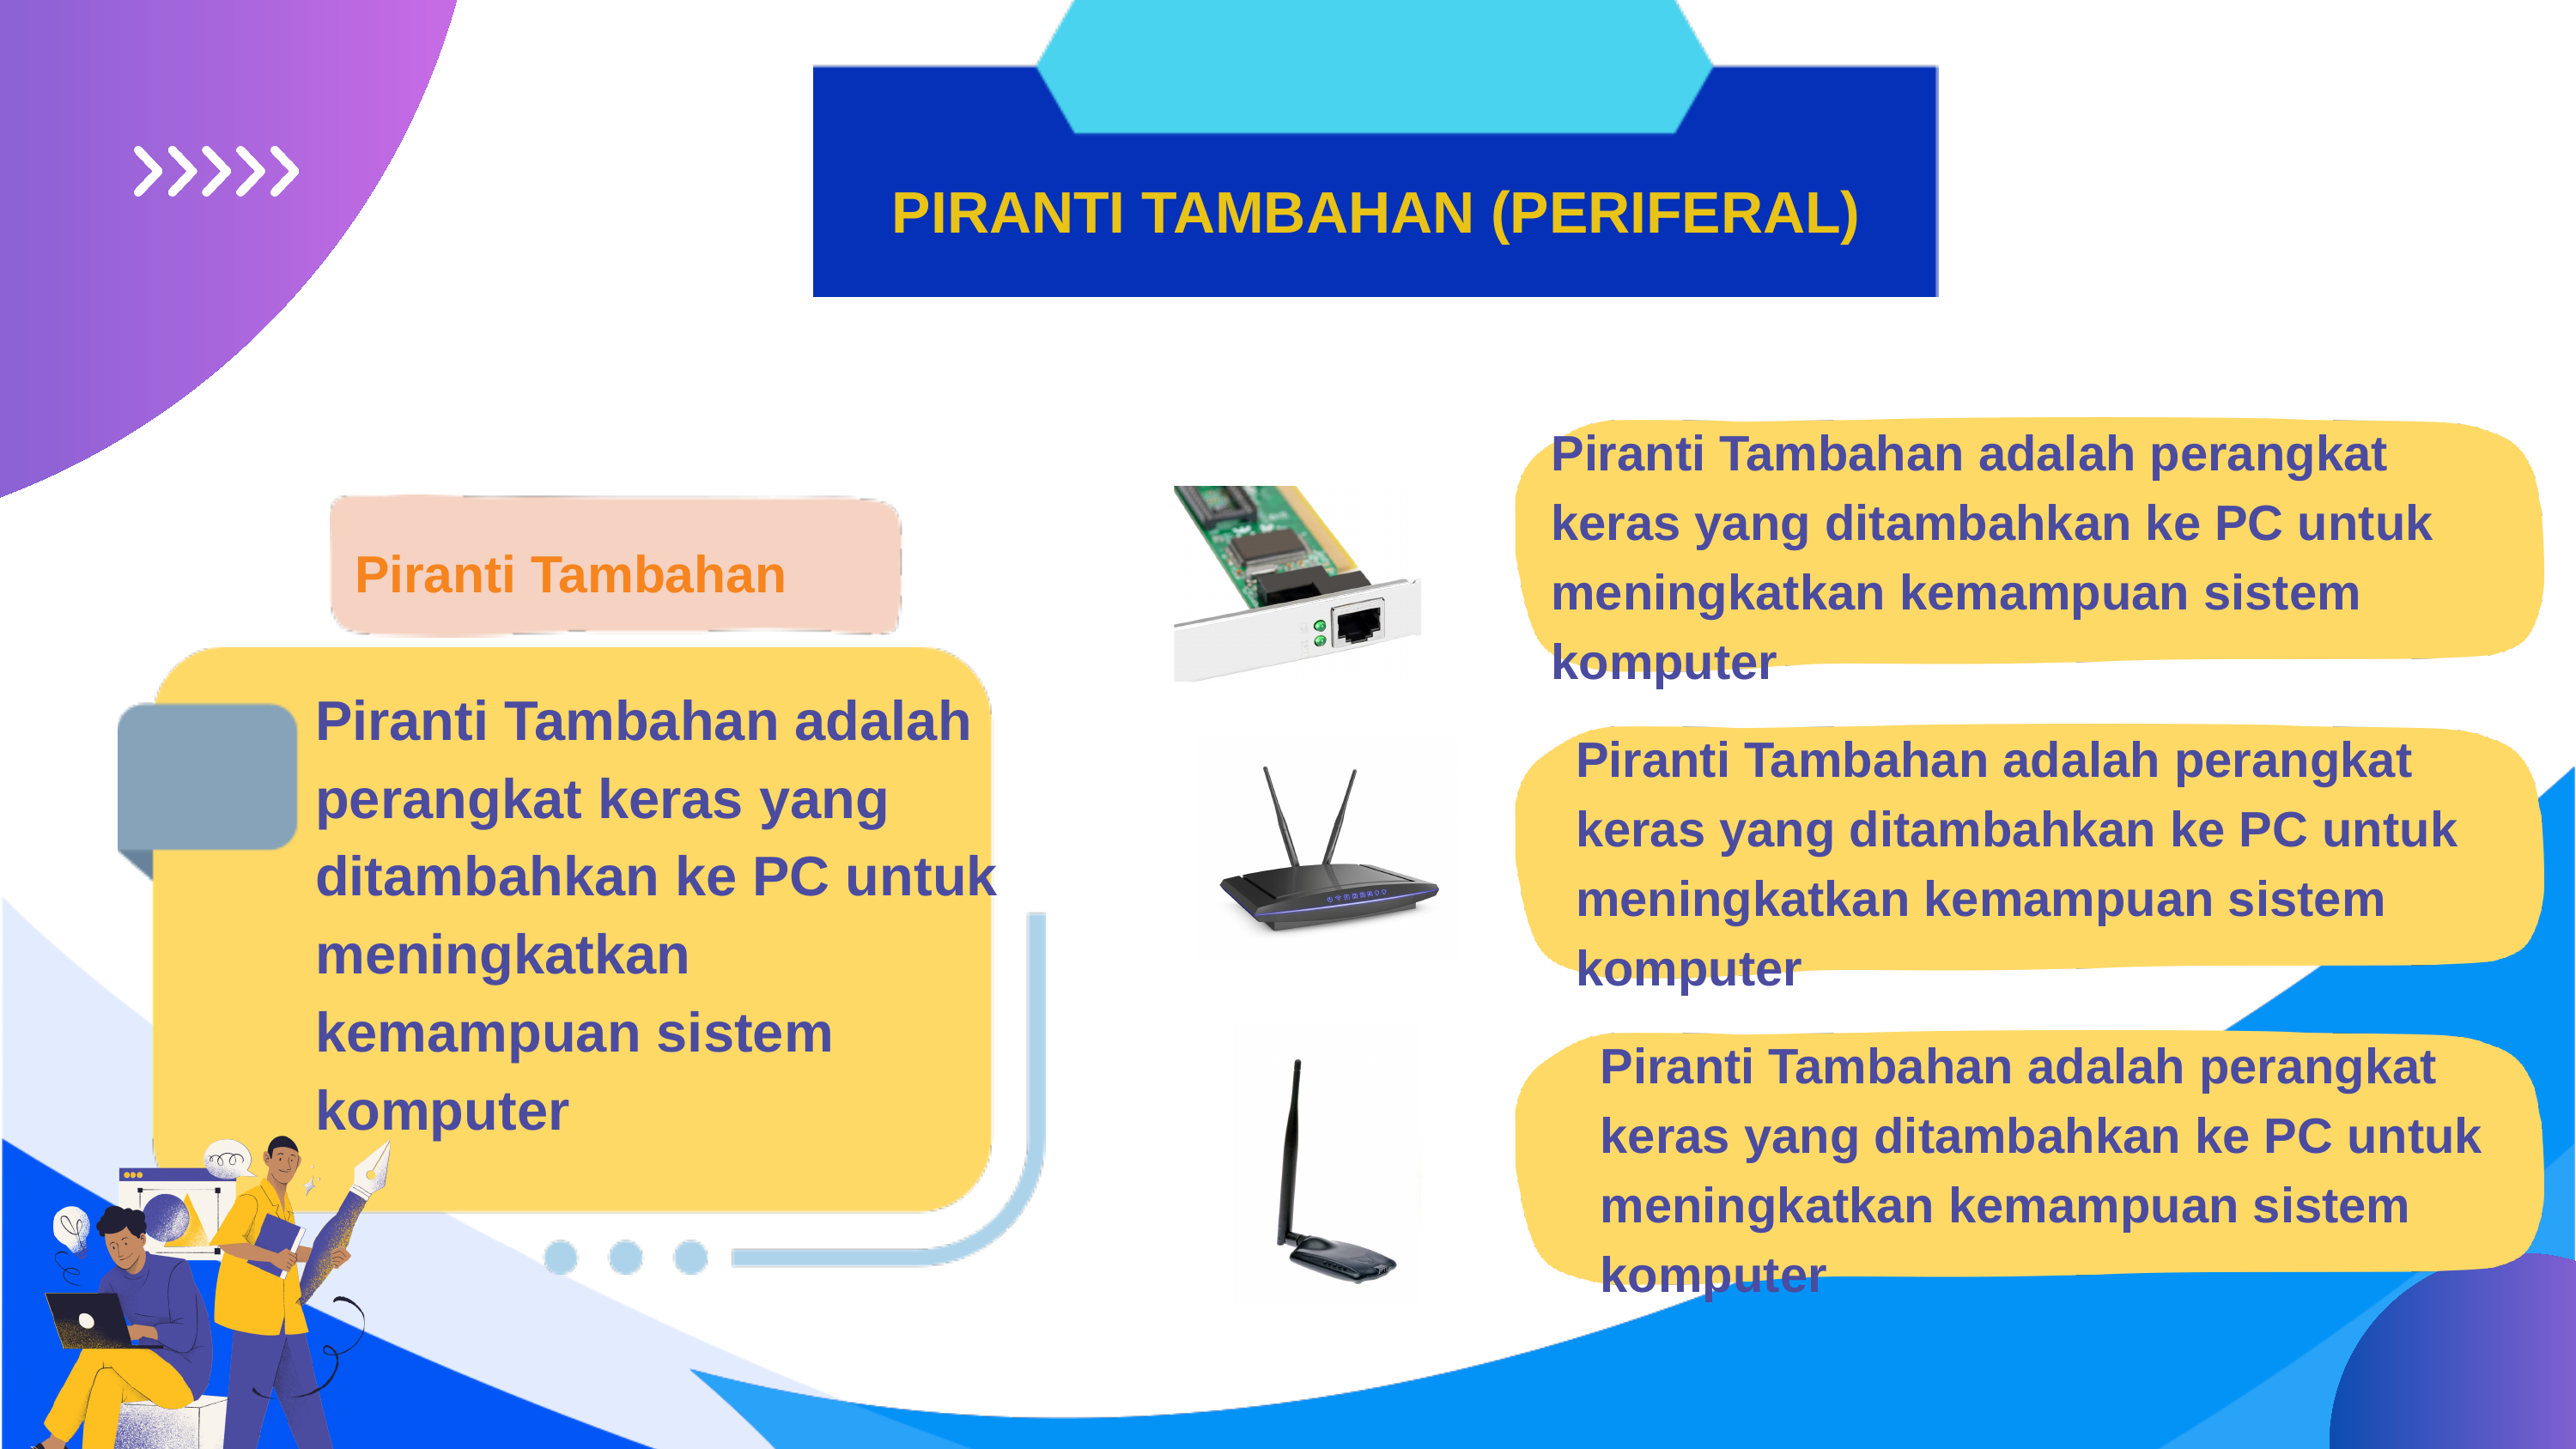

PIRANTI TAMBAHAN (PERIFERAL)
Piranti Tambahan adalah perangkat keras yang ditambahkan ke PC untuk meningkatkan kemampuan sistem komputer

Piranti Tambahan

Piranti Tambahan adalah perangkat keras yang ditambahkan ke PC untuk meningkatkan kemampuan sistem komputer
Piranti Tambahan adalah perangkat keras yang ditambahkan ke PC untuk meningkatkan kemampuan sistem komputer

Piranti Tambahan adalah perangkat keras yang ditambahkan ke PC untuk meningkatkan kemampuan sistem komputer